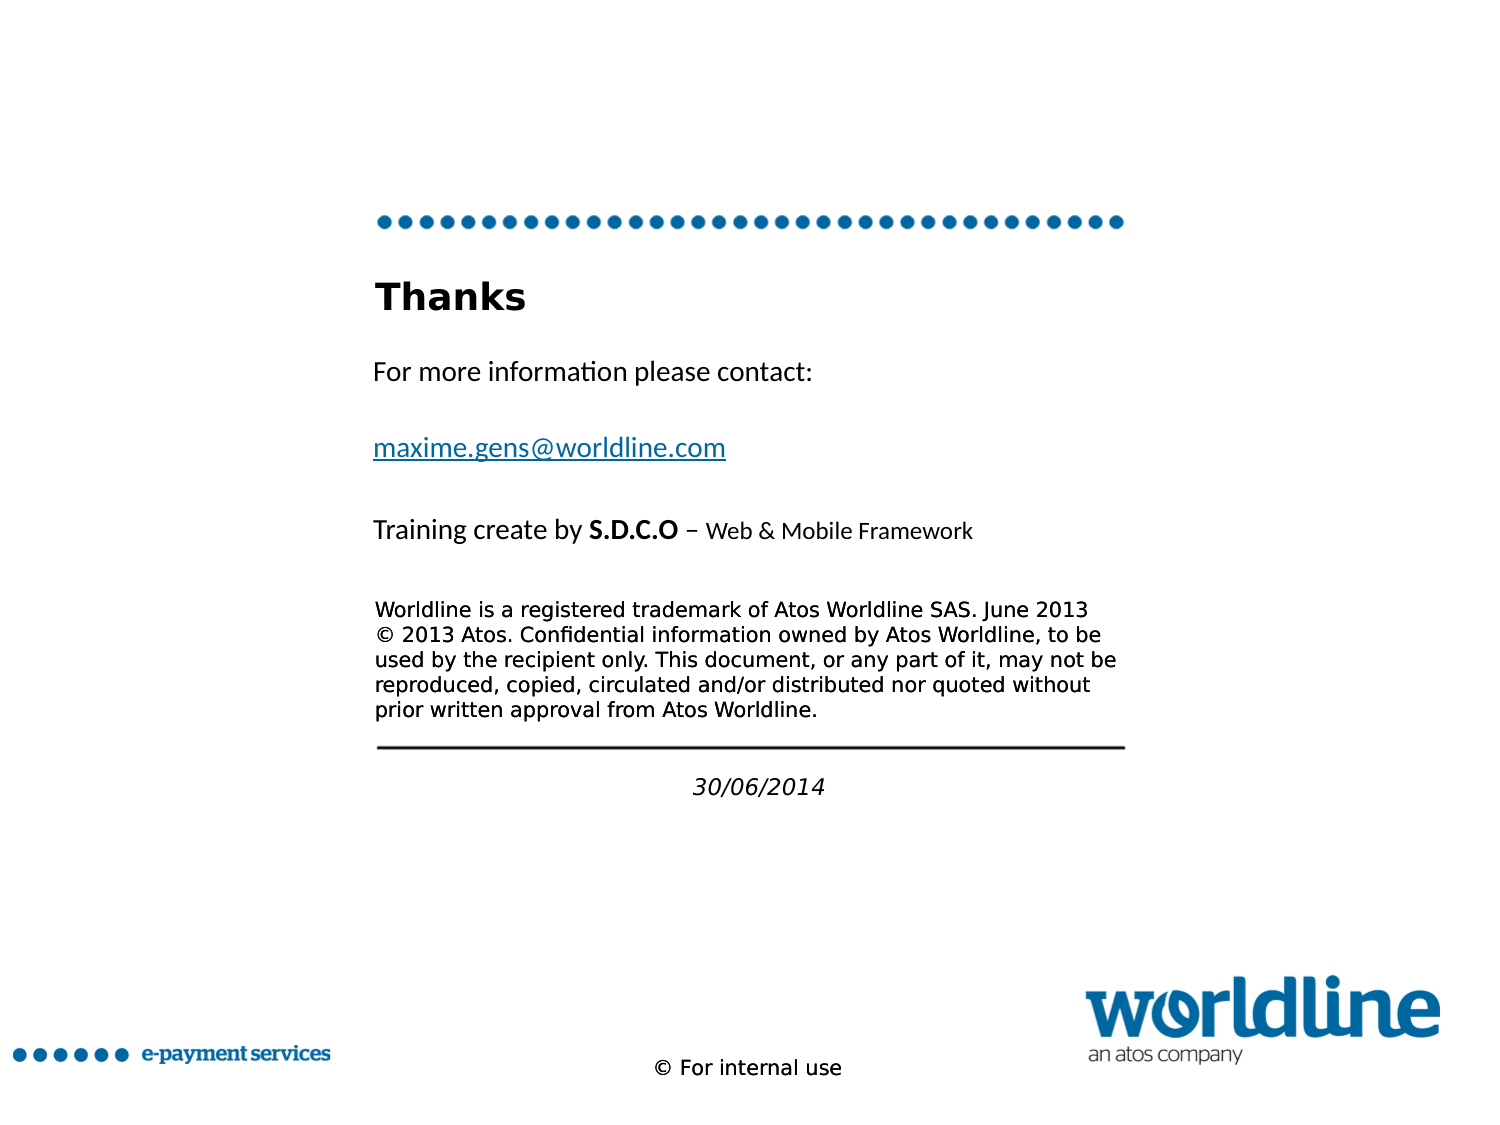

# Thanks
For more information please contact:
maxime.gens@worldline.com

Training create by S.D.C.O – Web & Mobile Framework
30/06/2014